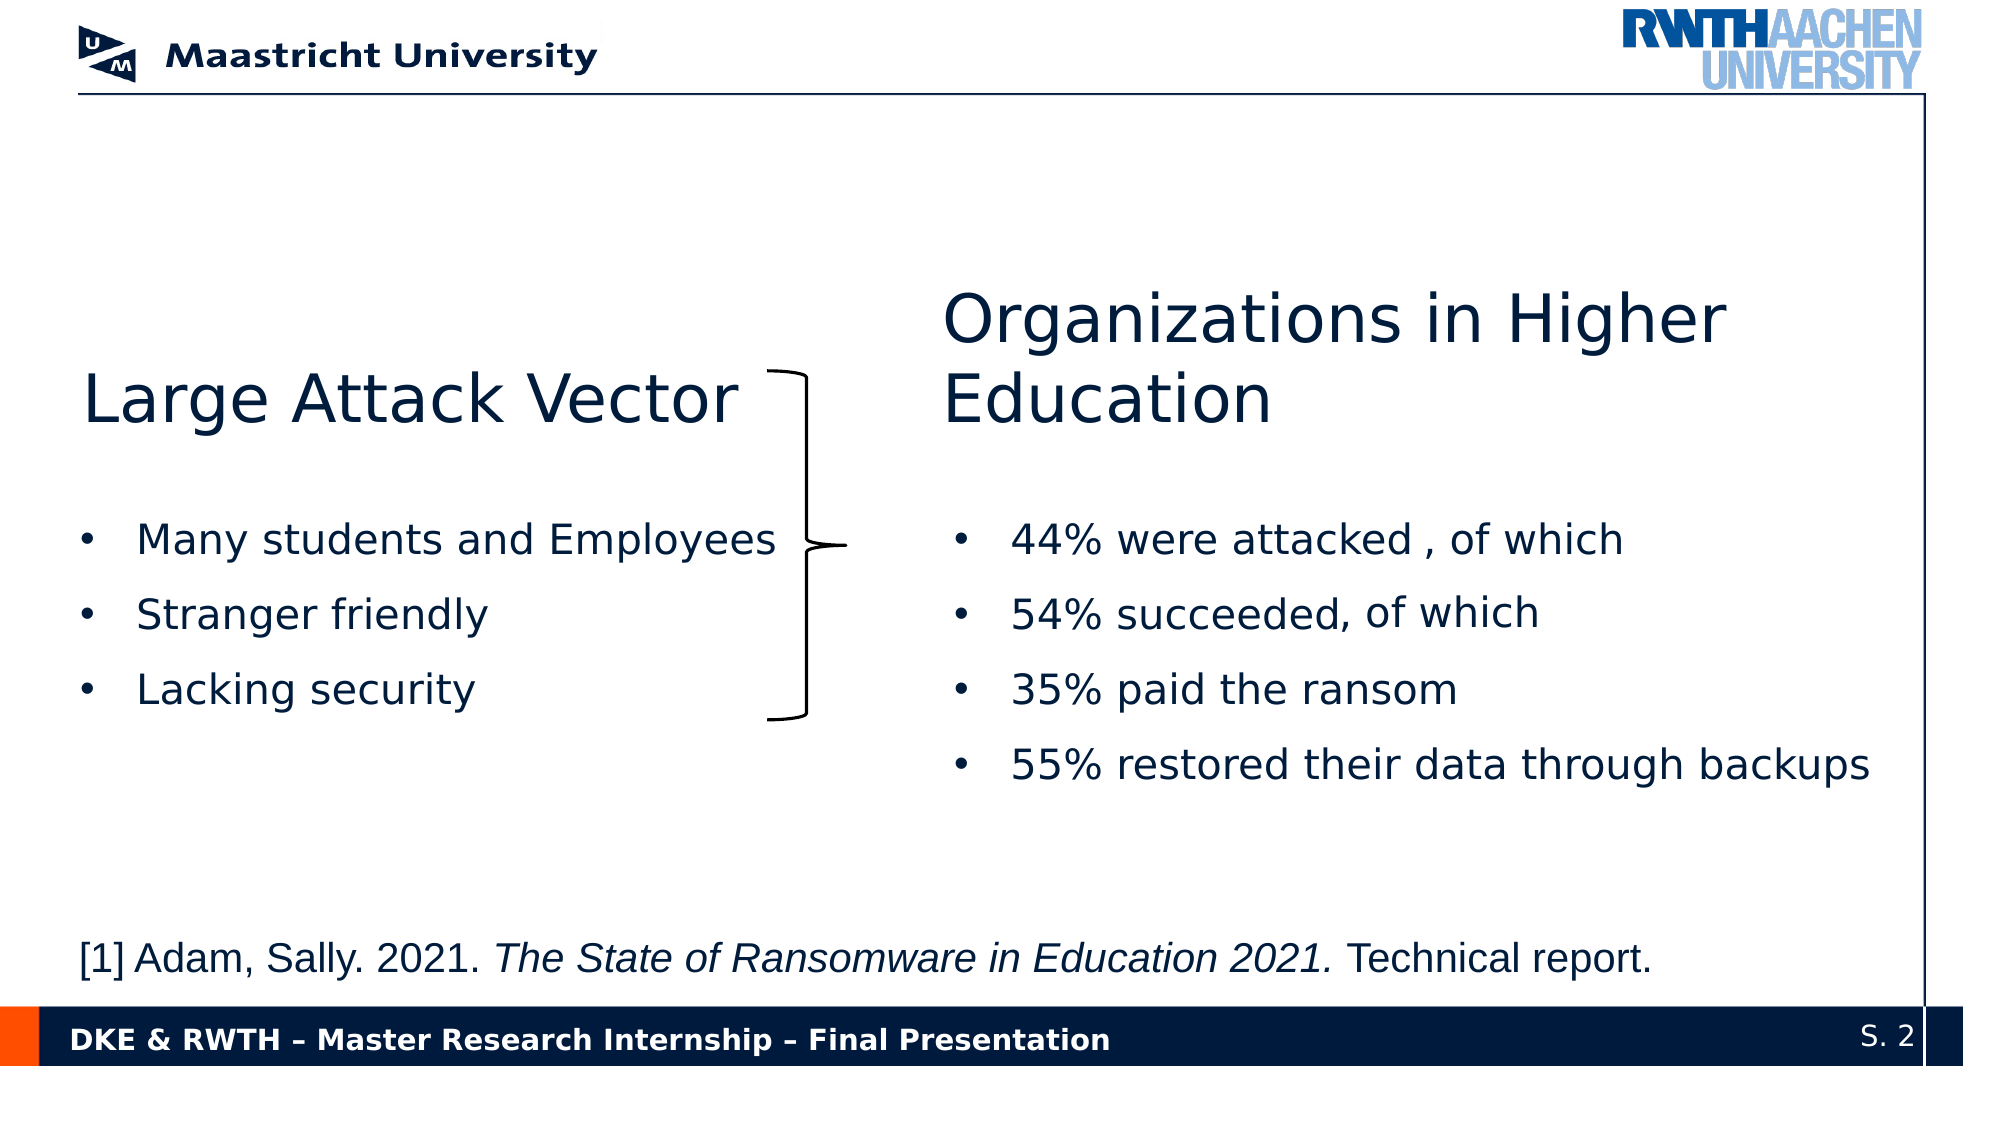

Organizations in Higher Education
Large Attack Vector

Many students and Employees
Stranger friendly
Lacking security
44% were attacked
54% succeeded
35% paid the ransom
55% restored their data through backups
, of which
, of which
[1] Adam, Sally. 2021. The State of Ransomware in Education 2021. Technical report.